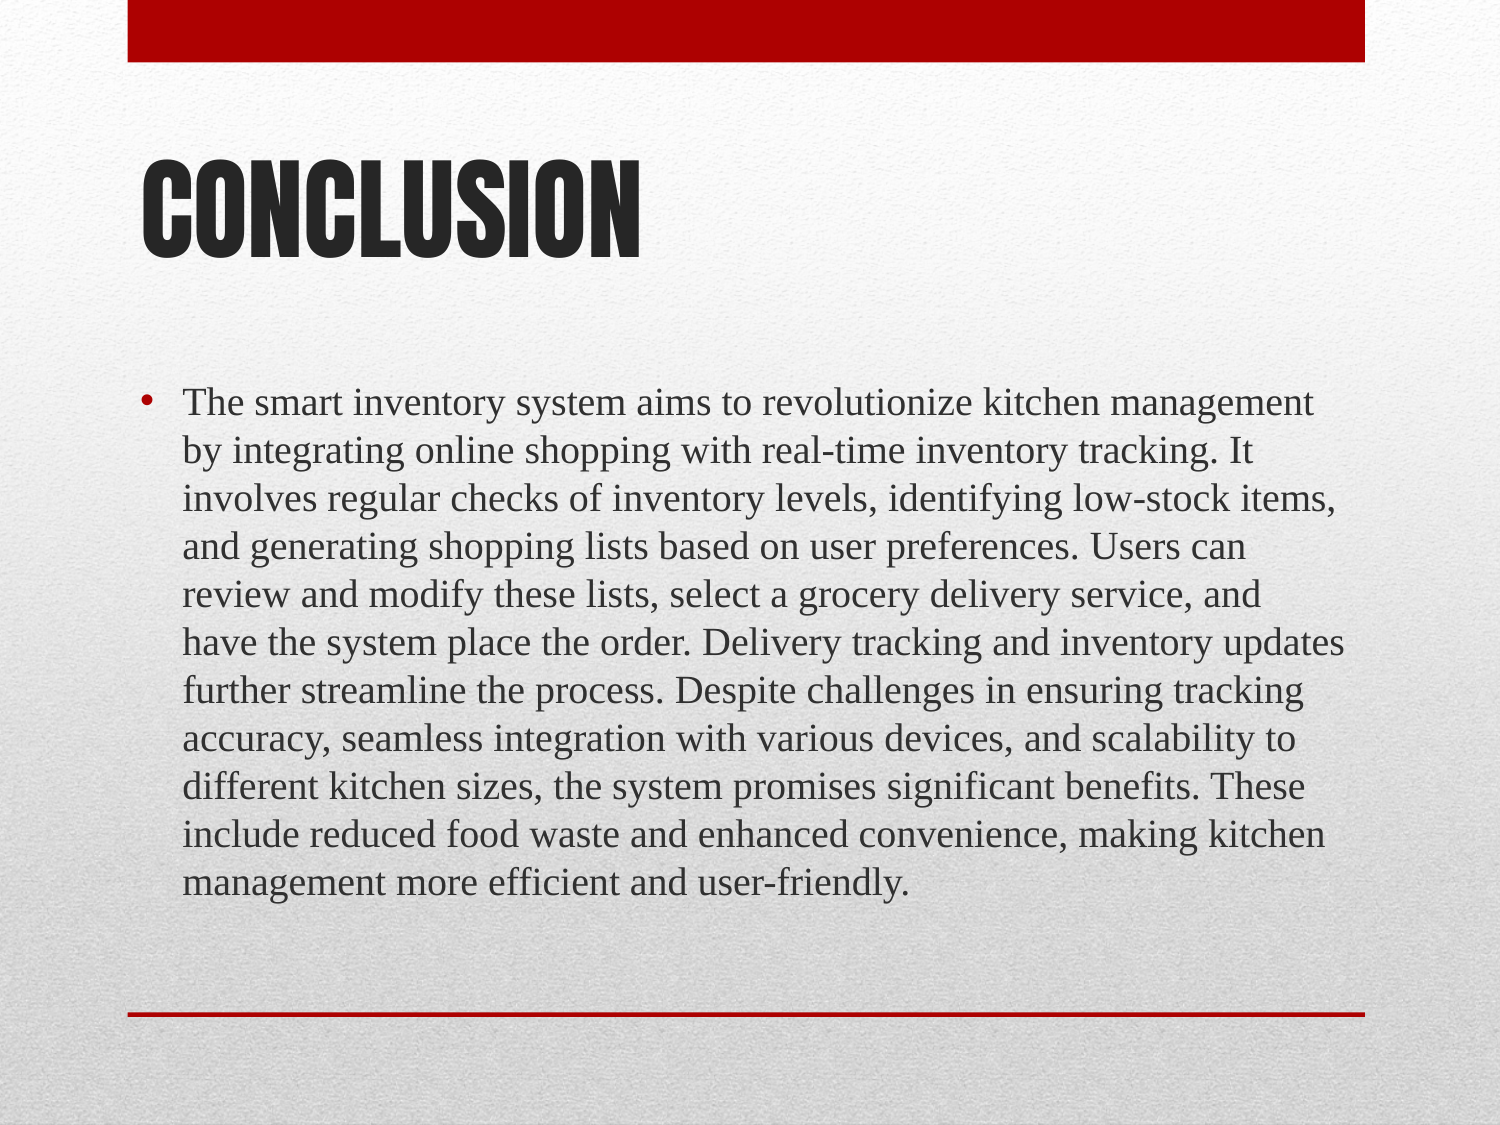

# CONCLUSION

The smart inventory system aims to revolutionize kitchen management by integrating online shopping with real-time inventory tracking. It involves regular checks of inventory levels, identifying low-stock items, and generating shopping lists based on user preferences. Users can review and modify these lists, select a grocery delivery service, and have the system place the order. Delivery tracking and inventory updates further streamline the process. Despite challenges in ensuring tracking accuracy, seamless integration with various devices, and scalability to different kitchen sizes, the system promises significant benefits. These include reduced food waste and enhanced convenience, making kitchen management more efficient and user-friendly.